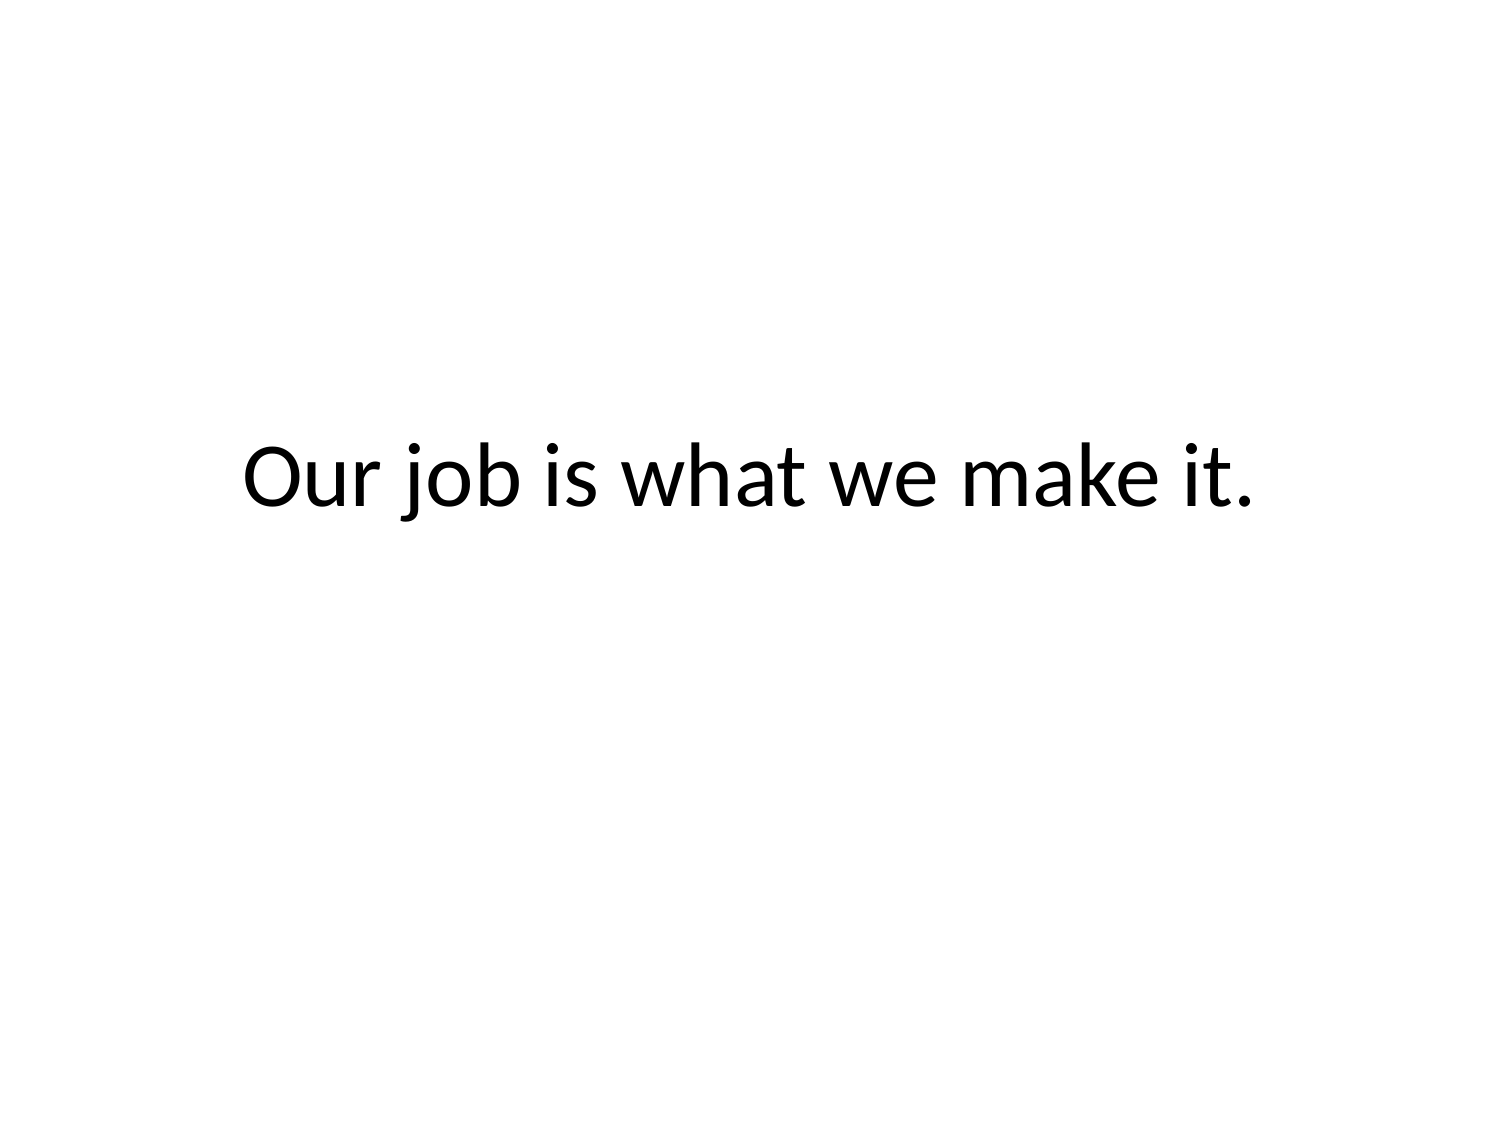

# Our job is what we make it.